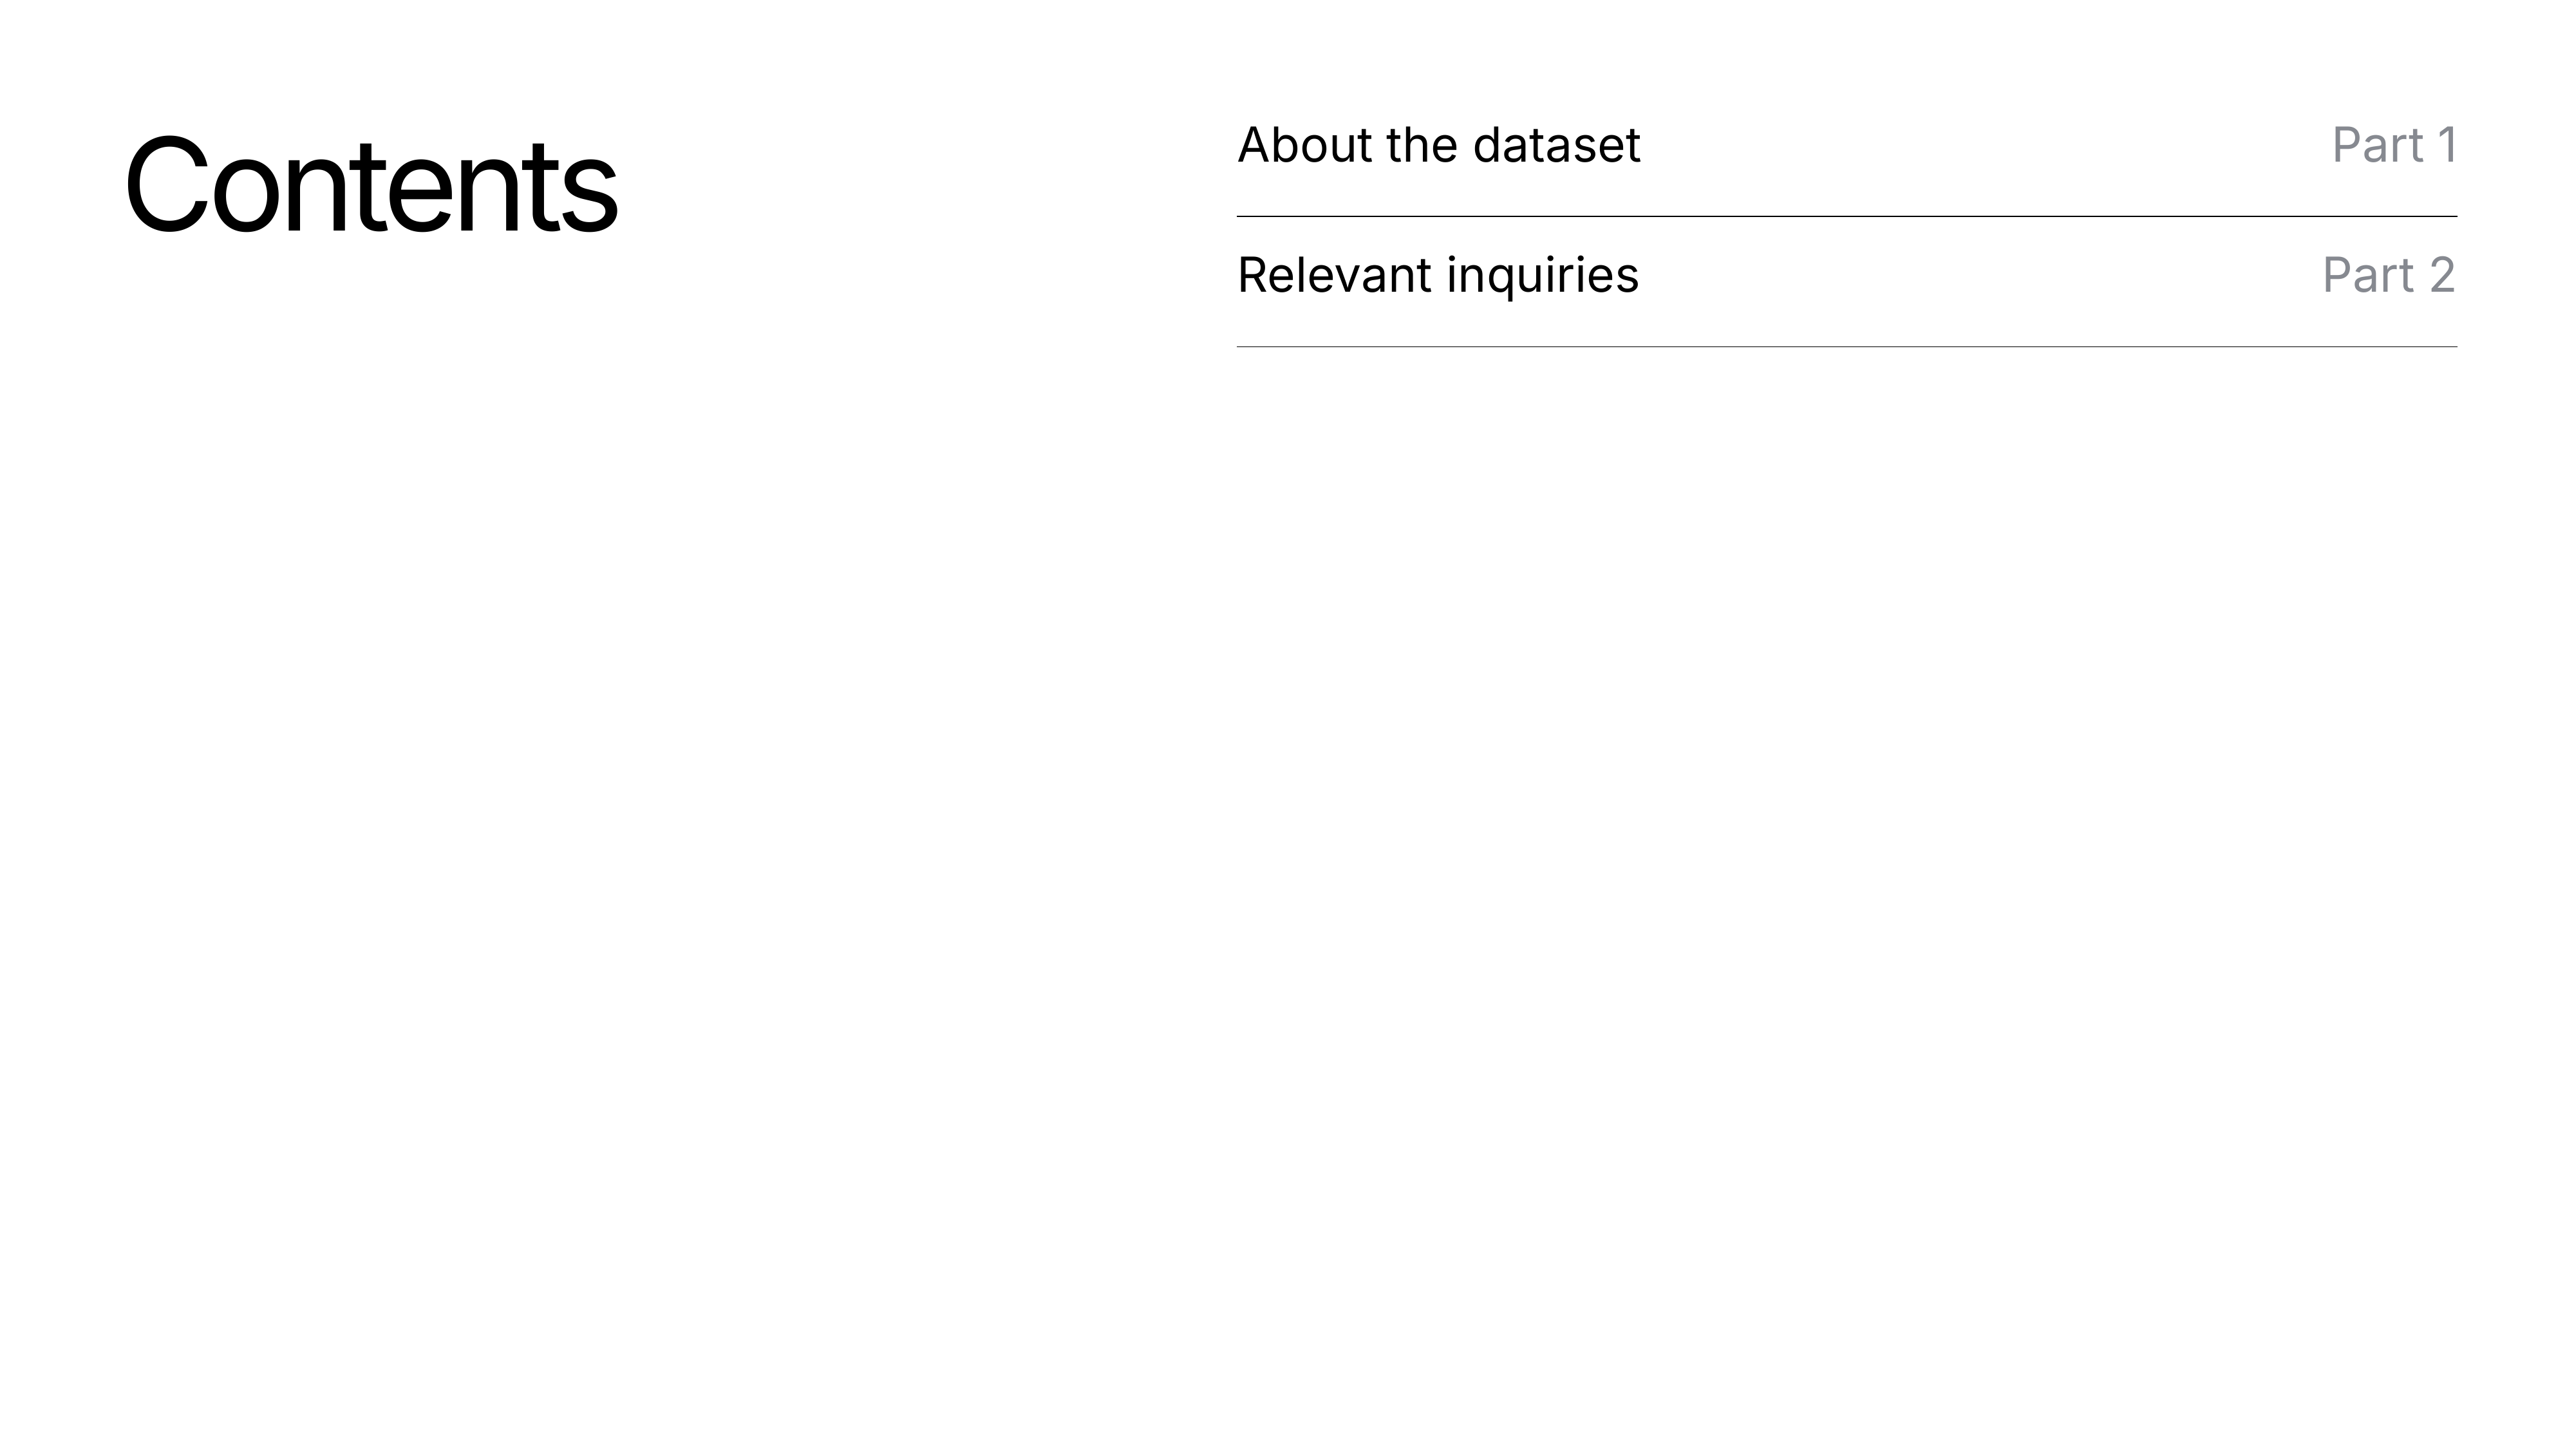

| About the dataset | Part 1 |
| --- | --- |
| Relevant inquiries | Part 2 |
Contents